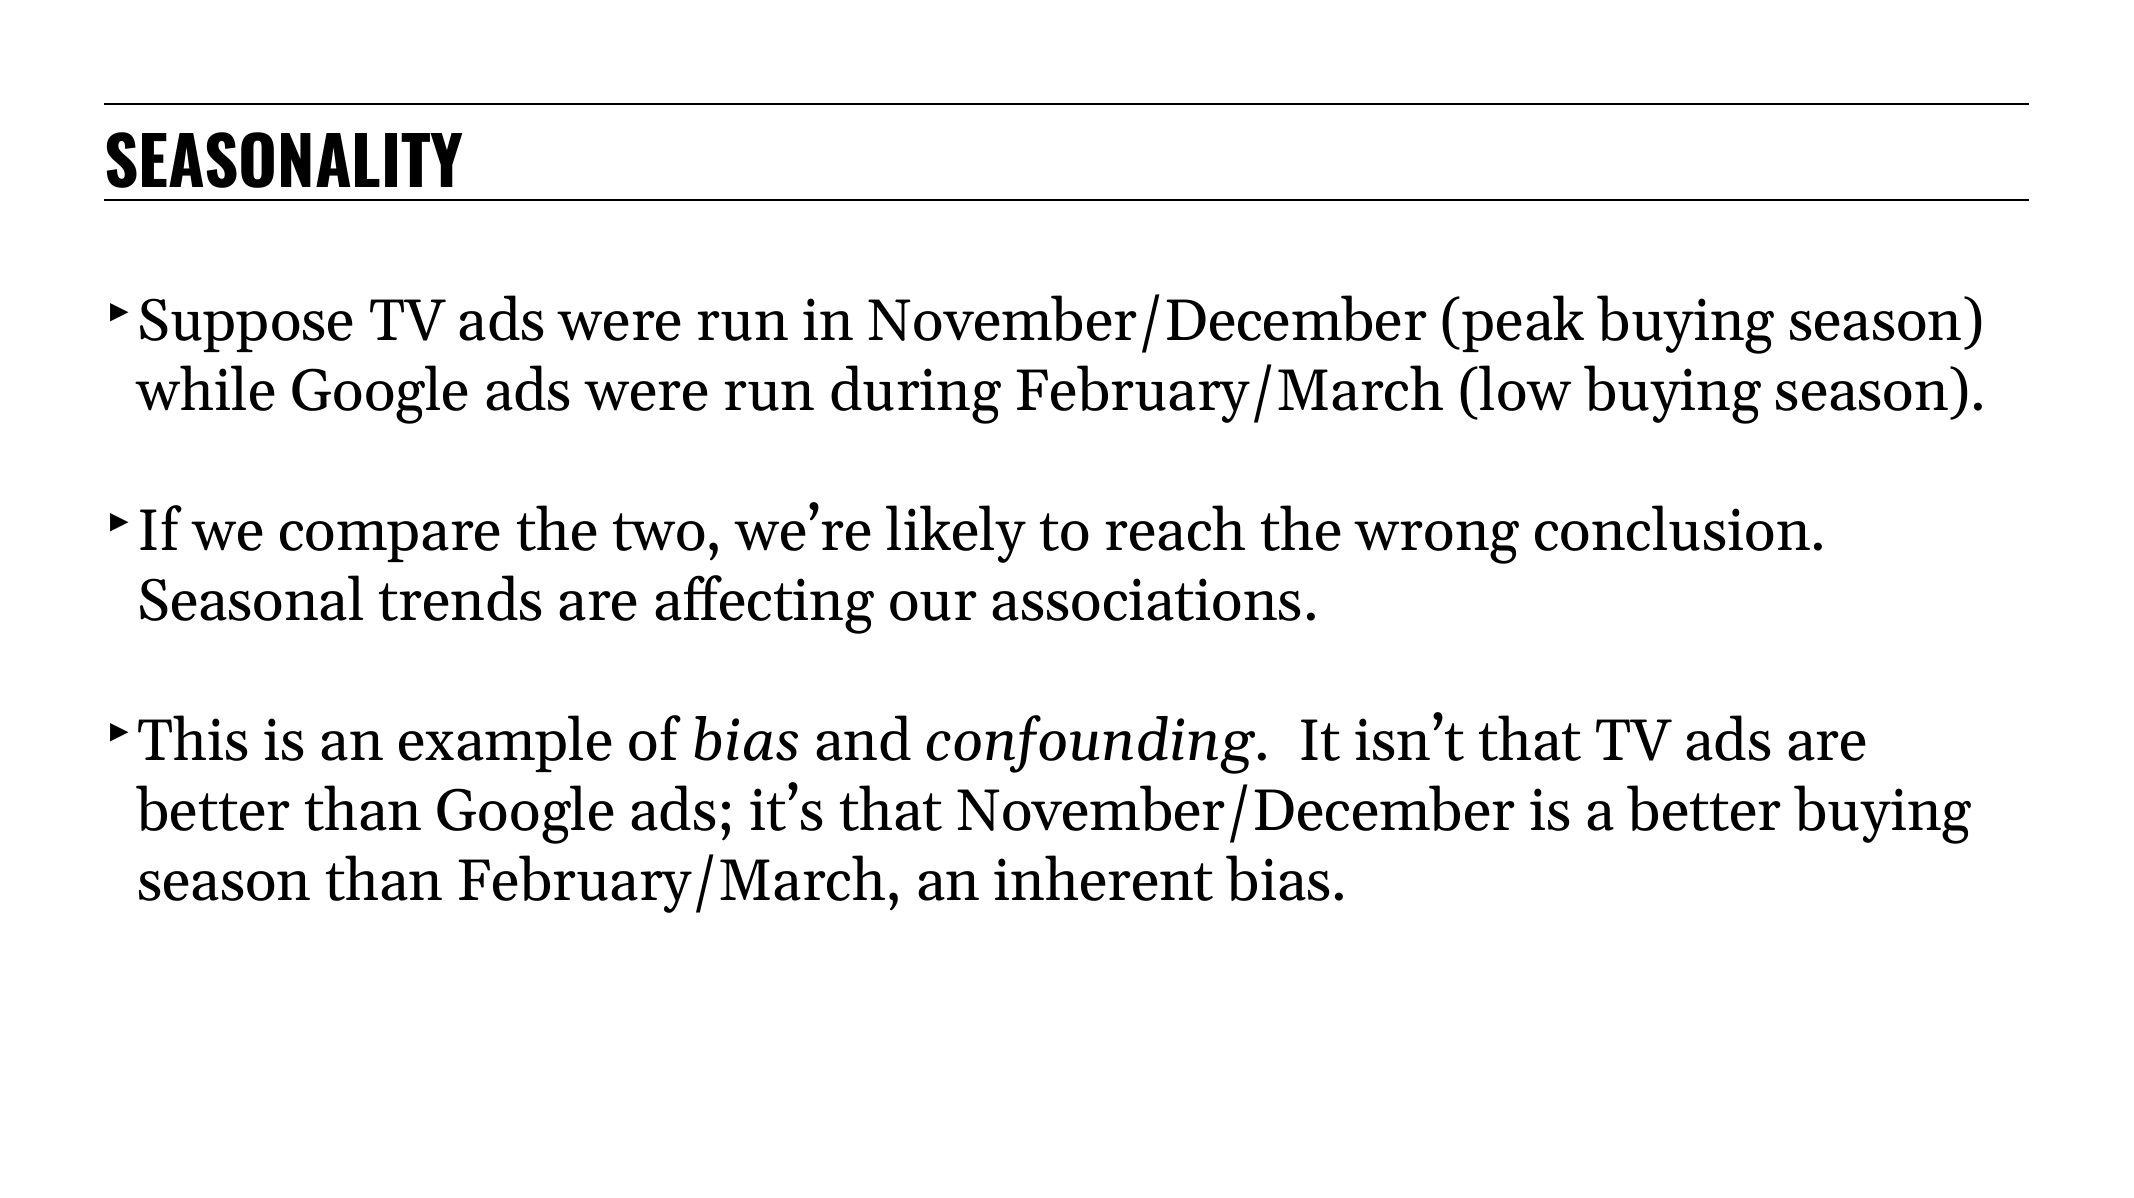

SEASONALITY

Suppose TV ads were run in November/December (peak buying season) while Google ads were run during February/March (low buying season).

If we compare the two, we’re likely to reach the wrong conclusion.  Seasonal trends are affecting our associations.

This is an example of bias and confounding.  It isn’t that TV ads are better than Google ads; it’s that November/December is a better buying season than February/March, an inherent bias.